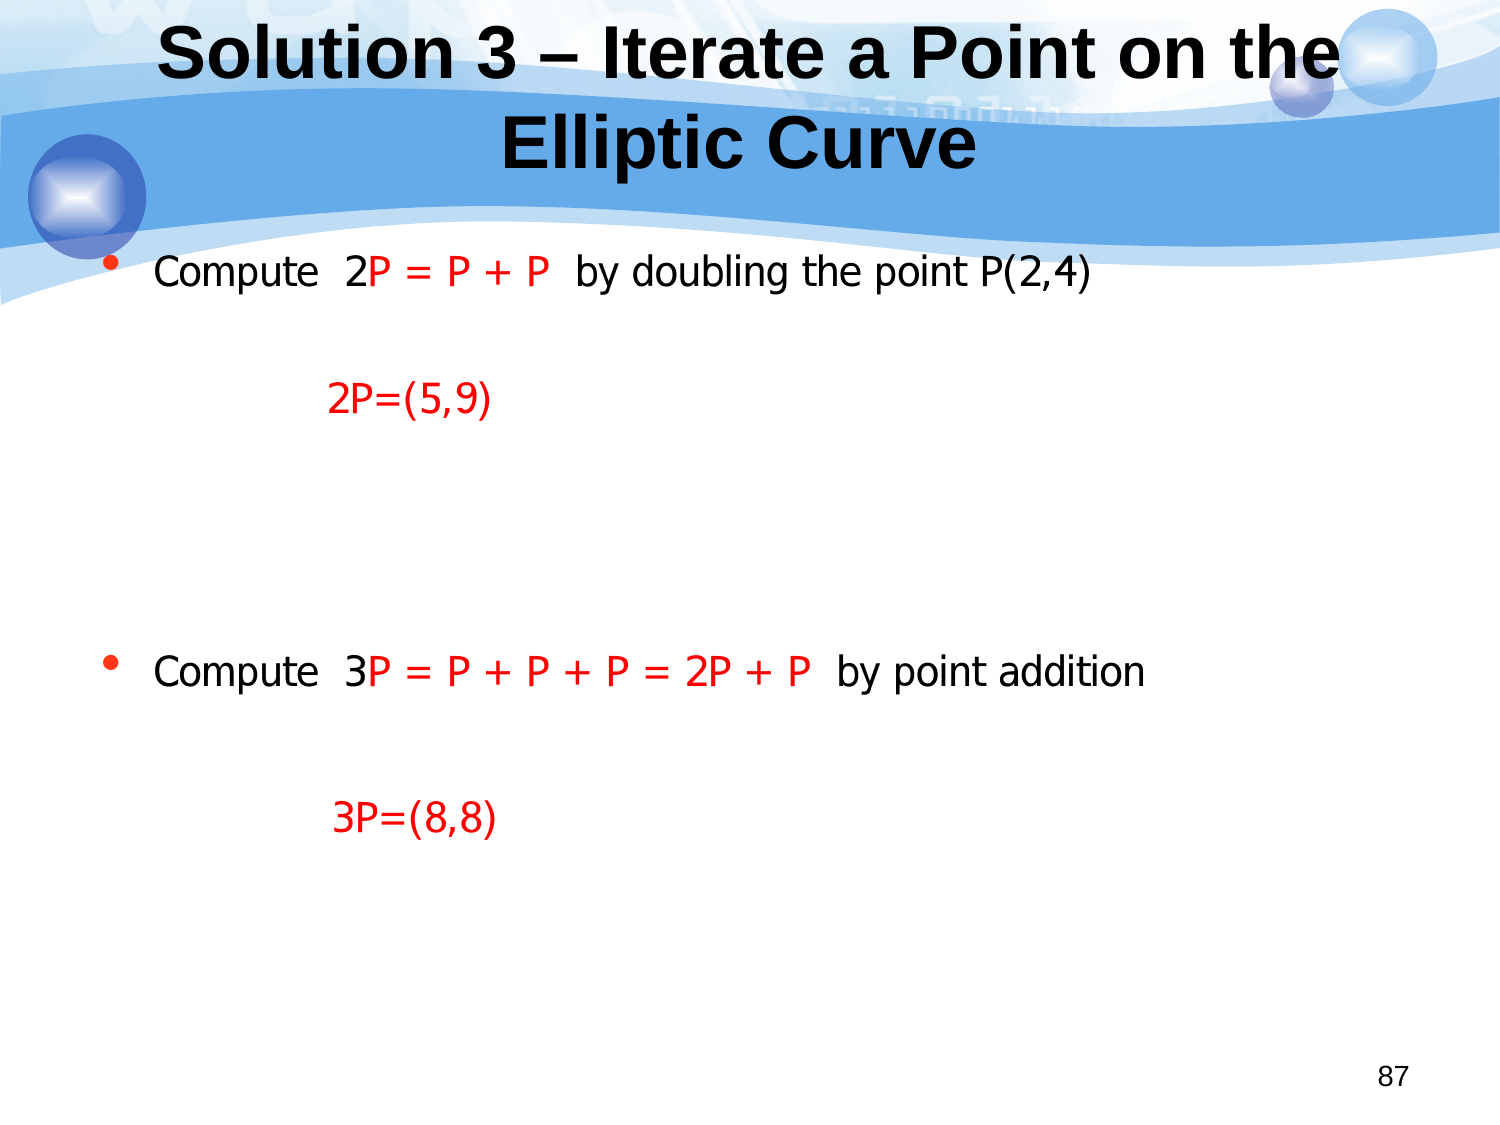

# Solution 3 – Iterate a Point on the Elliptic Curve
Compute  2P = P + P  by doubling the point P(2,4)
2P=(5,9)
Compute  3P = P + P + P = 2P + P  by point addition
3P=(8,8)
87